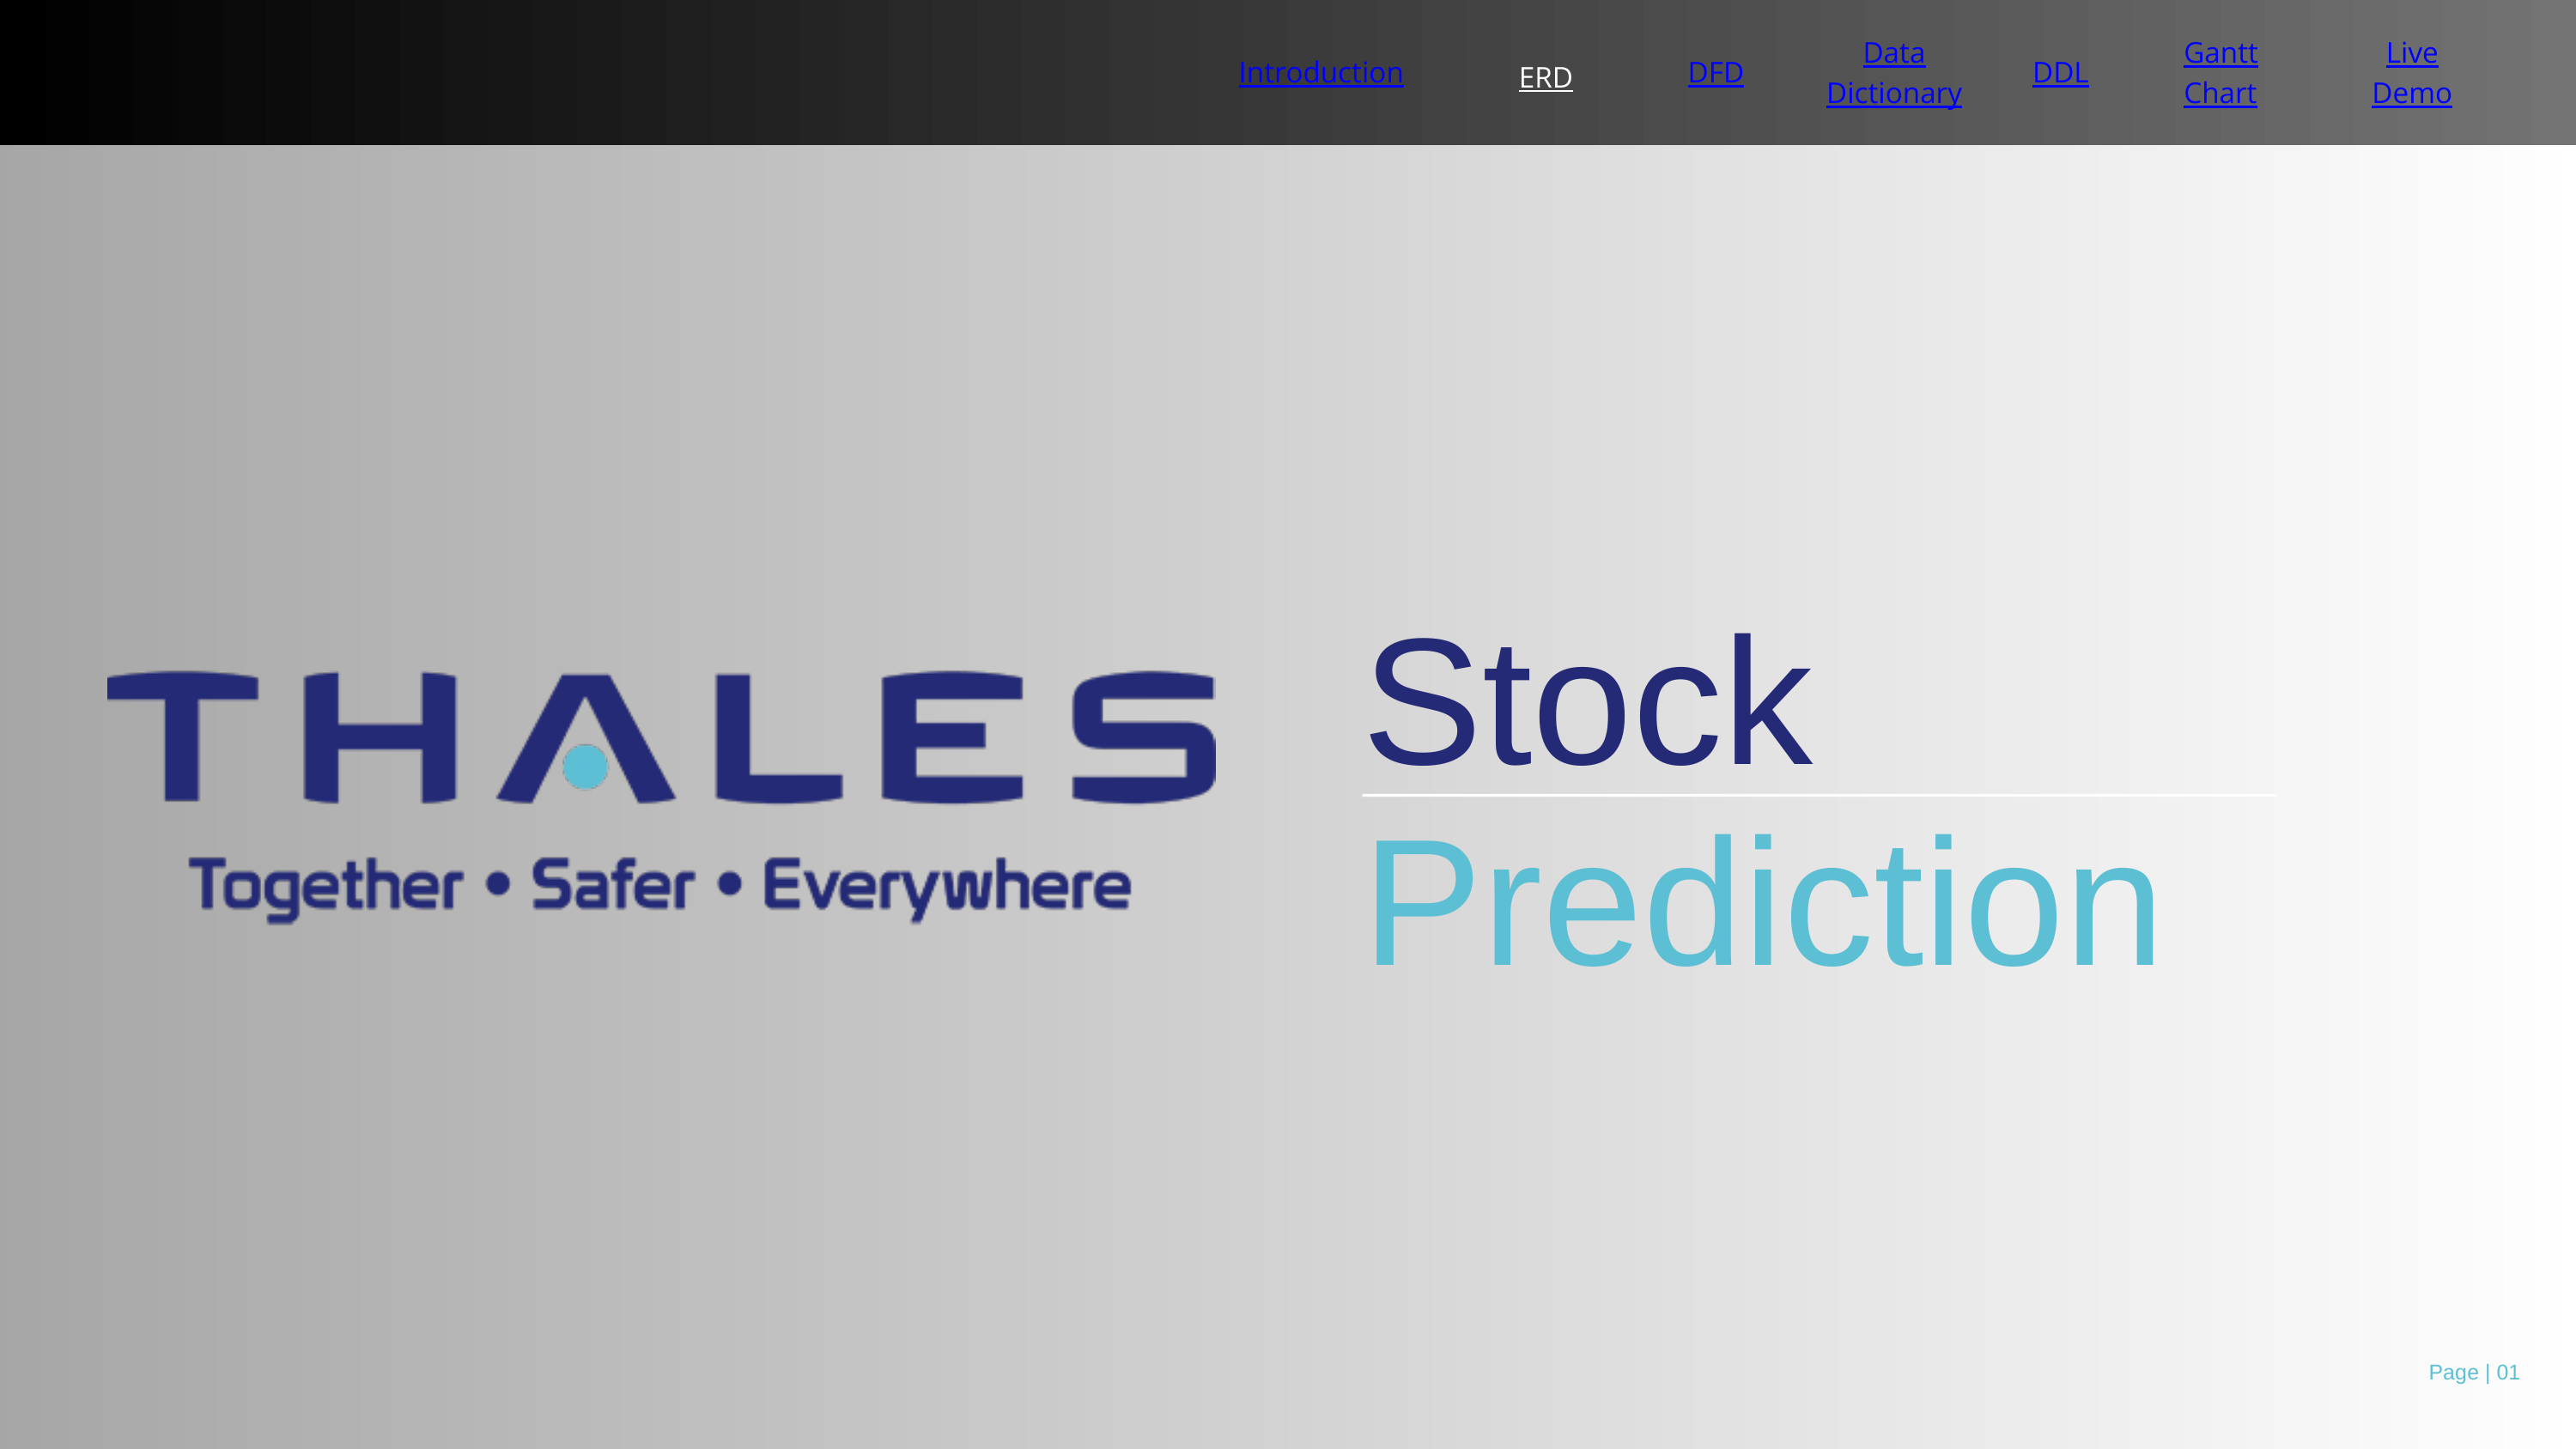

Data
Dictionary
Gantt
Chart
Live
Demo
Introduction
ERD
DFD
DDL

Stock Prediction

Page | 01